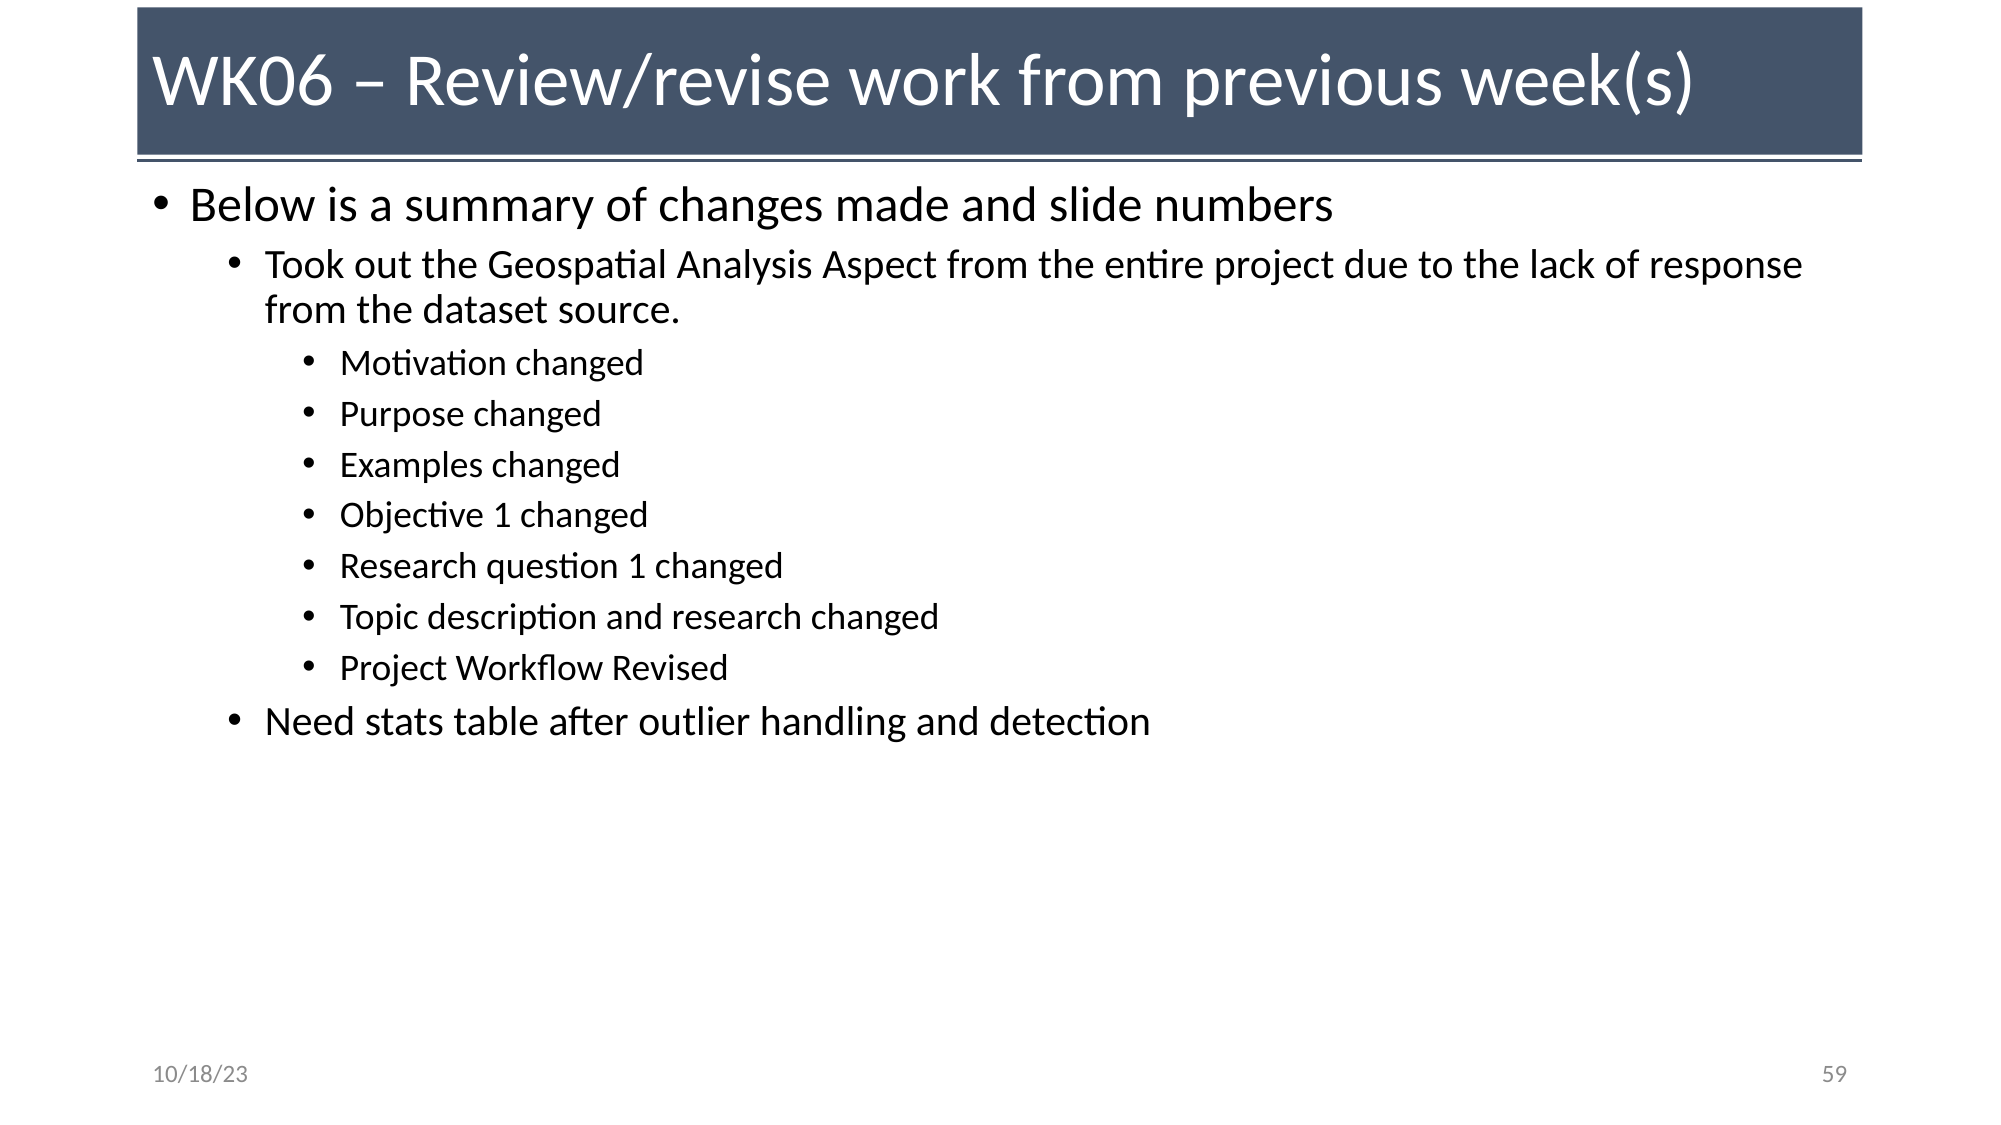

# WK06 – Review/revise work from previous week(s)
Below is a summary of changes made and slide numbers
Took out the Geospatial Analysis Aspect from the entire project due to the lack of response from the dataset source.
Motivation changed
Purpose changed
Examples changed
Objective 1 changed
Research question 1 changed
Topic description and research changed
Project Workflow Revised
Need stats table after outlier handling and detection

10/18/23
59